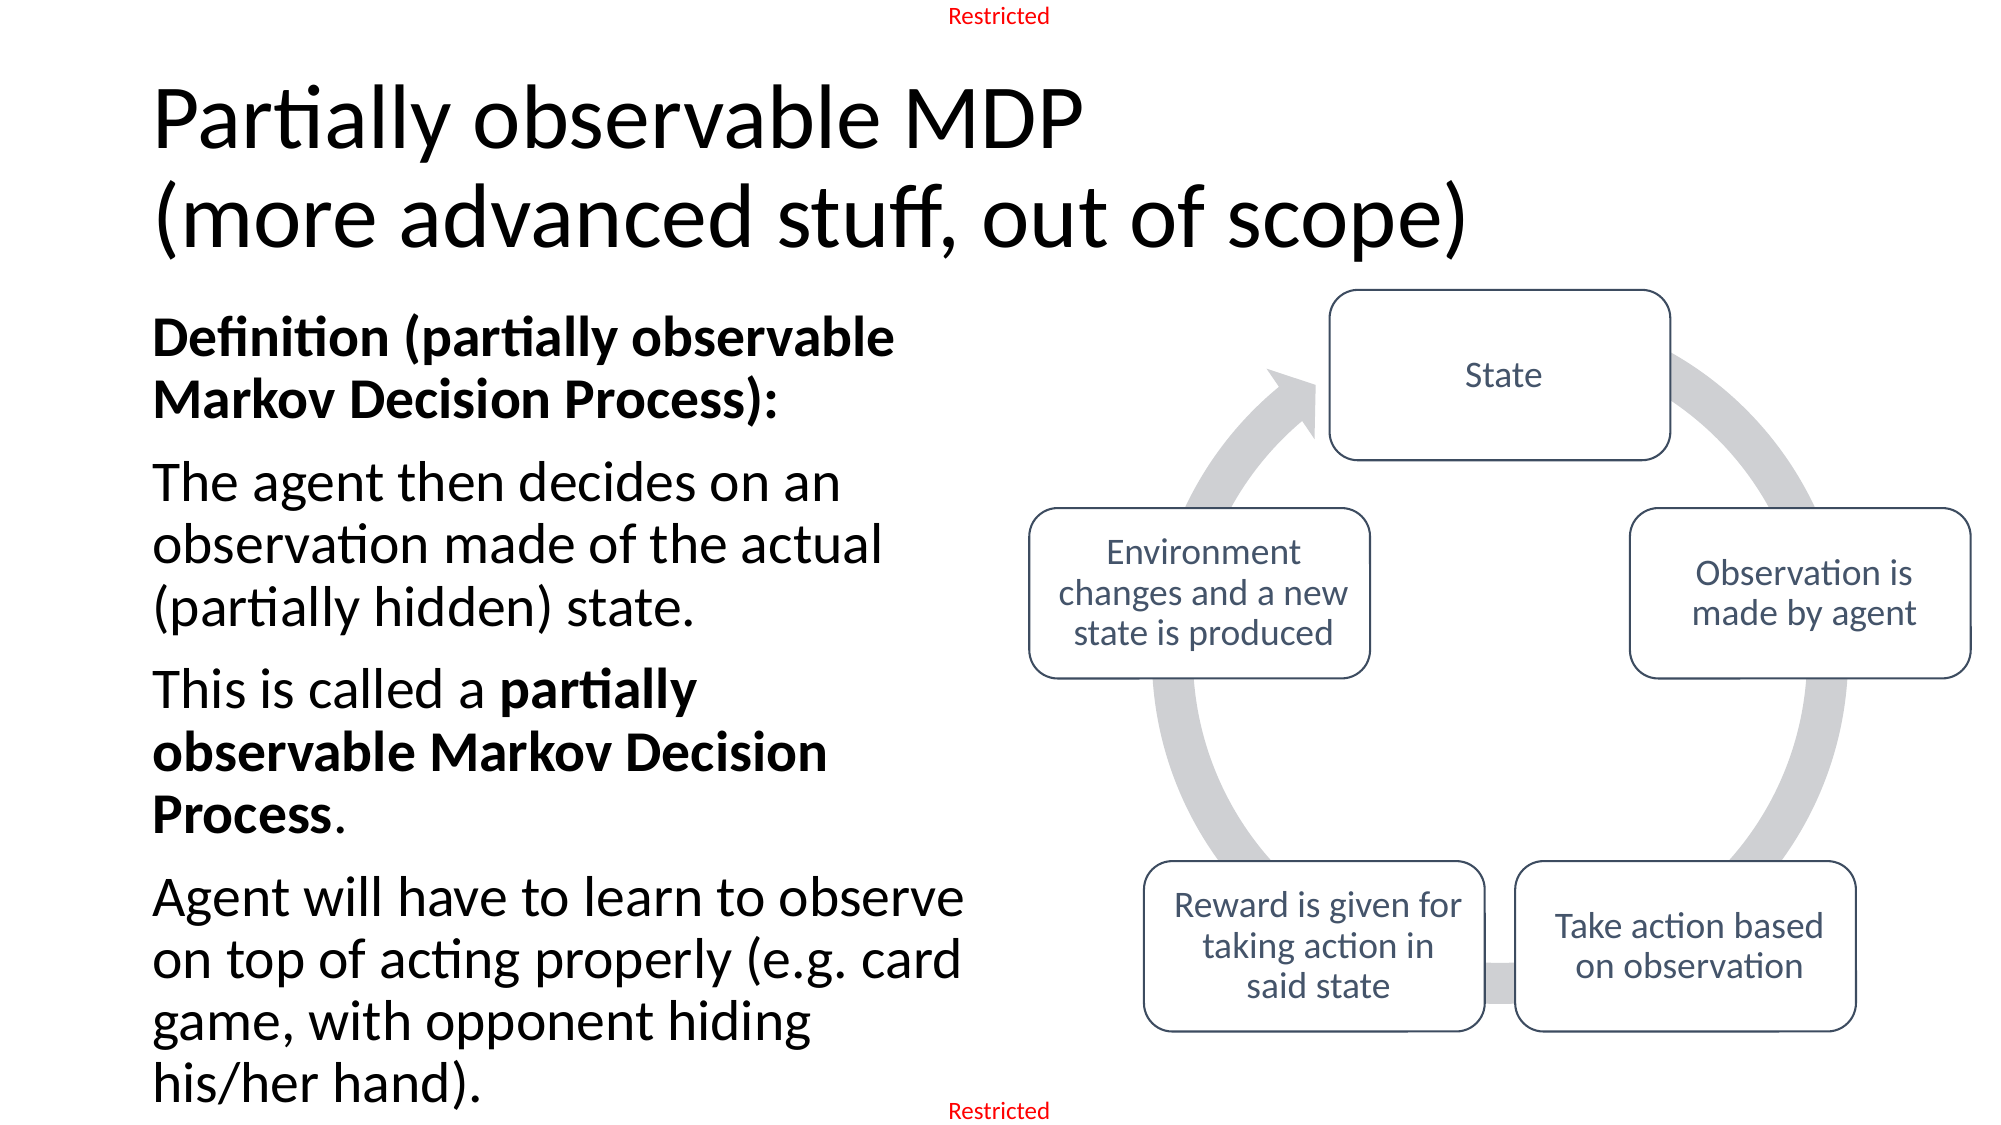

# Partially observable MDP (more advanced stuff, out of scope)
State
Observation is made by agent
Take action based on observation
Reward is given for taking action in said state
Environment changes and a new state is produced
Definition (partially observable Markov Decision Process):
The agent then decides on an observation made of the actual (partially hidden) state.
This is called a partially observable Markov Decision Process.
Agent will have to learn to observe on top of acting properly (e.g. card game, with opponent hiding his/her hand).